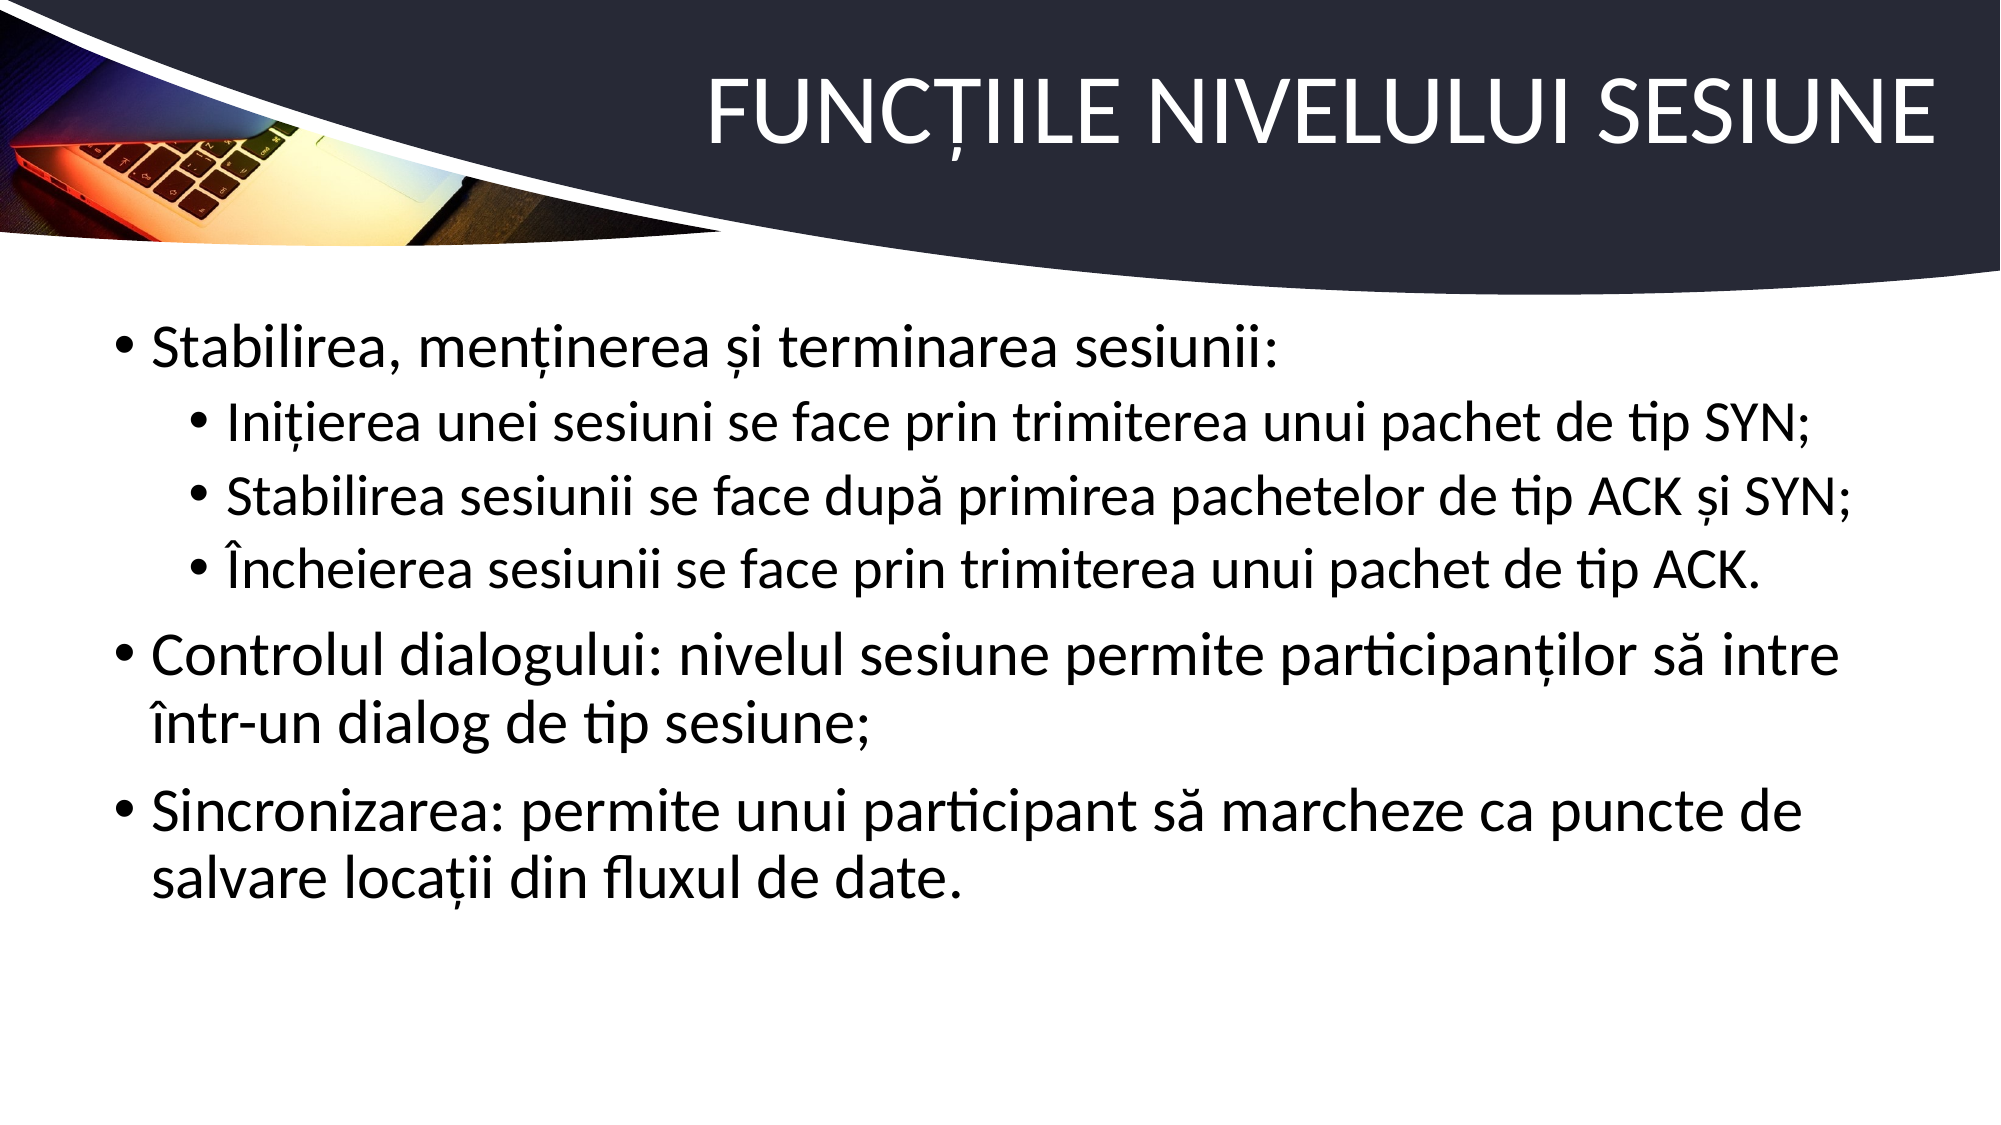

# Funcțiile nivelului sesiune
Stabilirea, menținerea și terminarea sesiunii:
Inițierea unei sesiuni se face prin trimiterea unui pachet de tip SYN;
Stabilirea sesiunii se face după primirea pachetelor de tip ACK și SYN;
Încheierea sesiunii se face prin trimiterea unui pachet de tip ACK.
Controlul dialogului: nivelul sesiune permite participanților să intre într-un dialog de tip sesiune;
Sincronizarea: permite unui participant să marcheze ca puncte de salvare locații din fluxul de date.